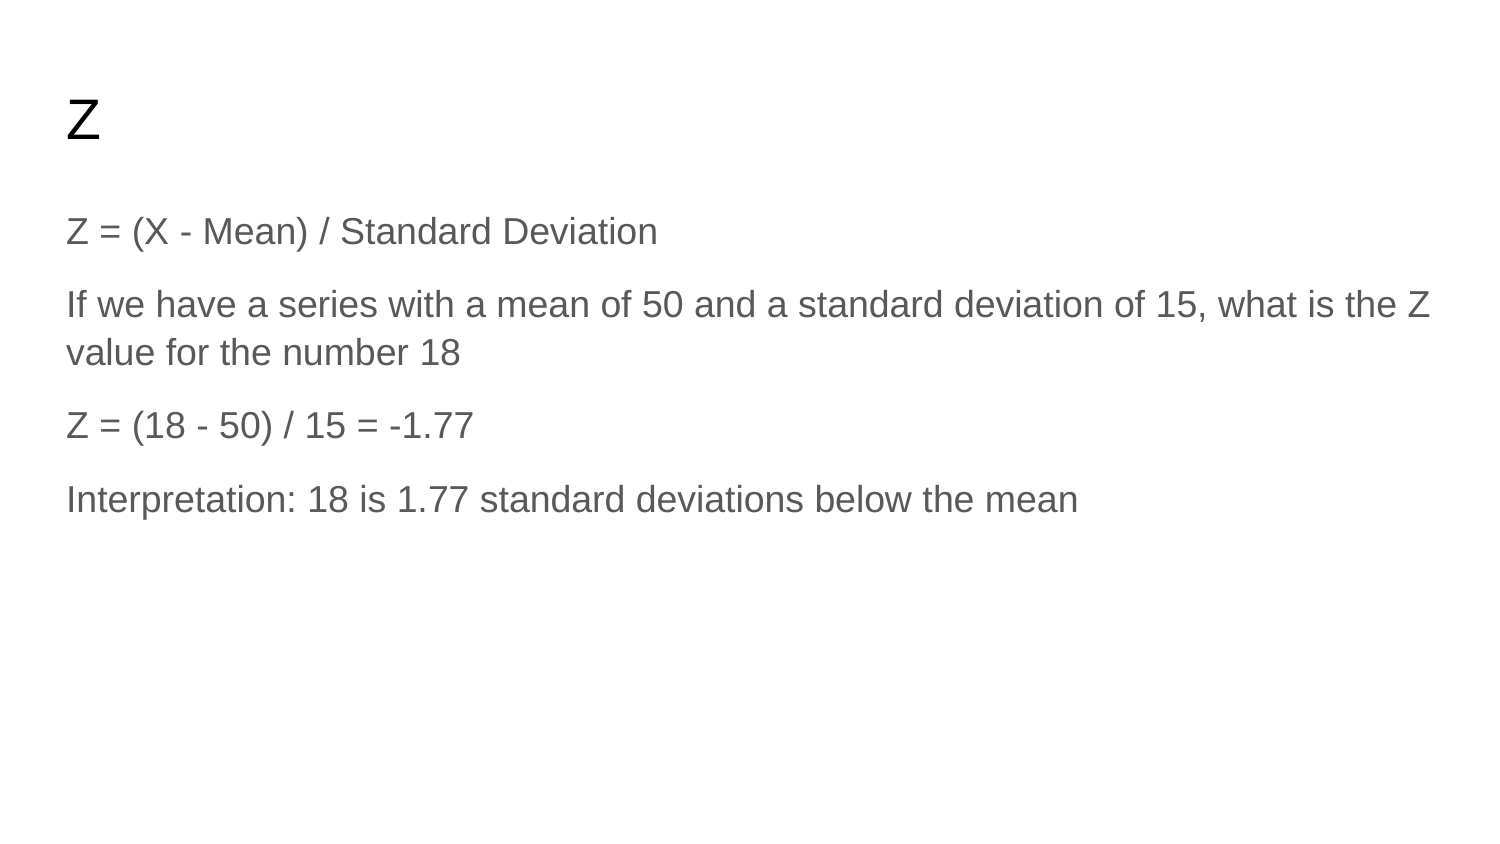

# Z
Z = (X - Mean) / Standard Deviation
If we have a series with a mean of 50 and a standard deviation of 15, what is the Z value for the number 18
Z = (18 - 50) / 15 = -1.77
Interpretation: 18 is 1.77 standard deviations below the mean